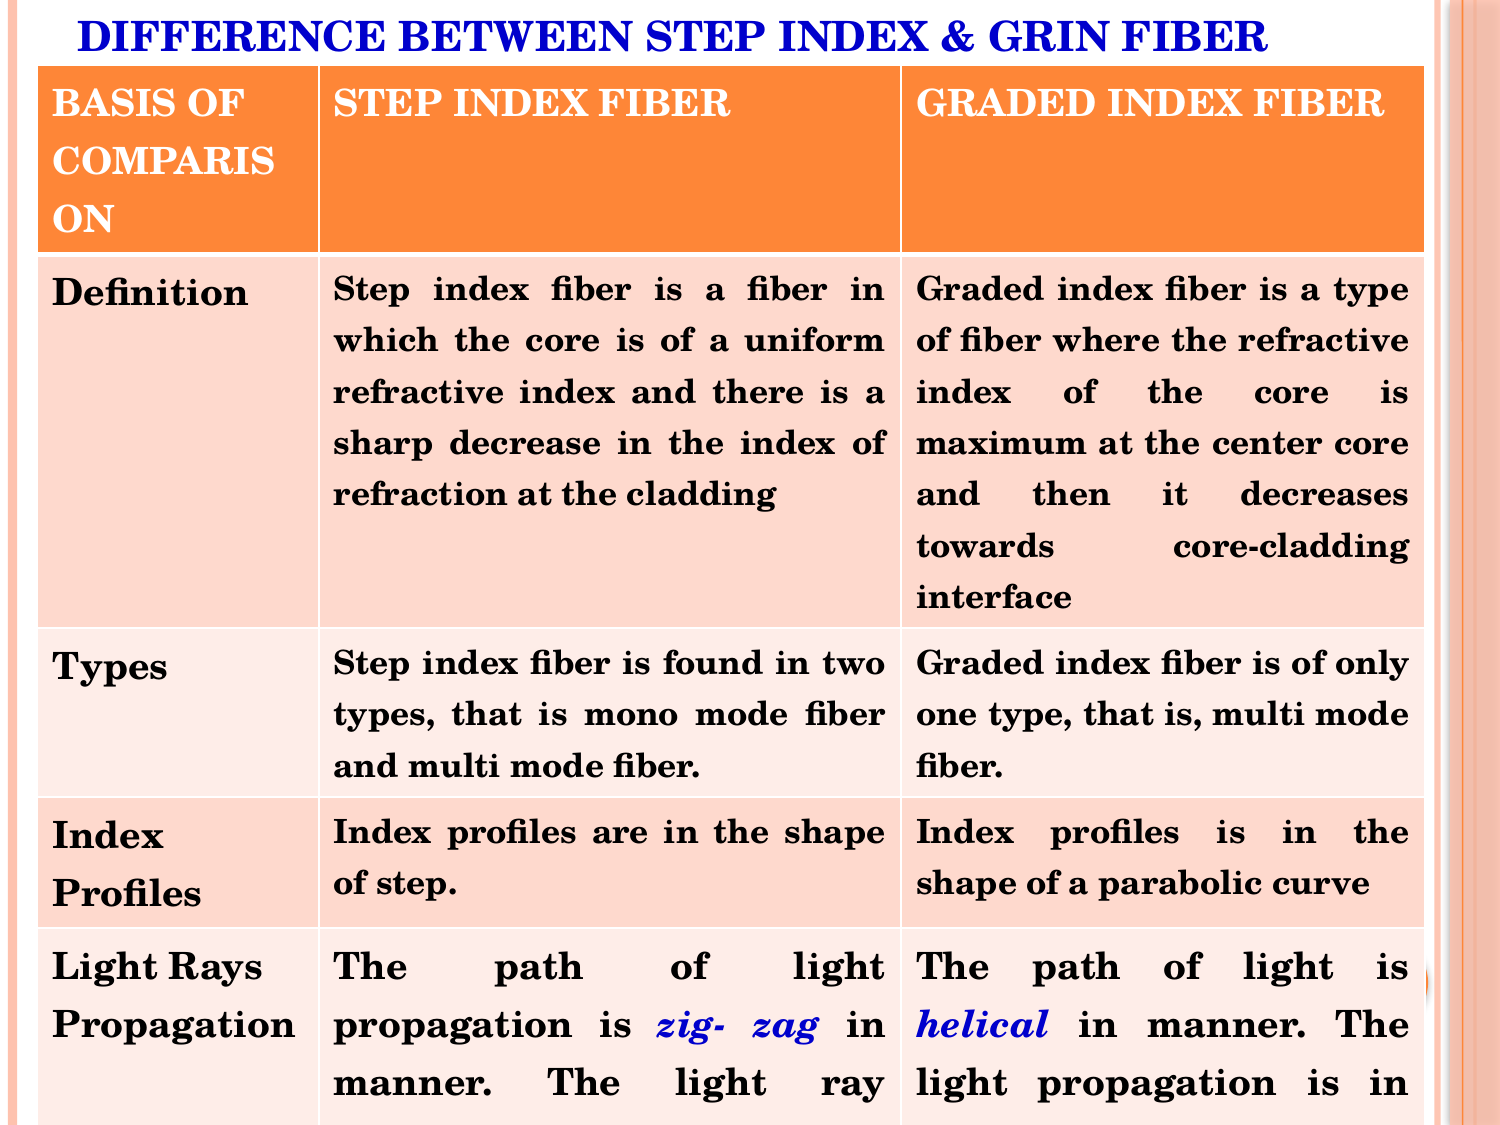

# Difference between STEP INDEX & GRIN FIBER
| BASIS OF COMPARISON | STEP INDEX FIBER | GRADED INDEX FIBER |
| --- | --- | --- |
| Definition | Step index fiber is a fiber in which the core is of a uniform refractive index and there is a sharp decrease in the index of refraction at the cladding | Graded index fiber is a type of fiber where the refractive index of the core is maximum at the center core and then it decreases towards core-cladding interface |
| Types | Step index fiber is found in two types, that is mono mode fiber and multi mode fiber. | Graded index fiber is of only one type, that is, multi mode fiber. |
| Index Profiles | Index profiles are in the shape of step. | Index profiles is in the shape of a parabolic curve |
| Light Rays Propagation | The path of light propagation is zig- zag in manner. The light ray propagation is in the form of meridional rays and it passes through the fiber axis. | The path of light is helical in manner. The light propagation is in the form of skew rays and it will not cross fiber axis. |